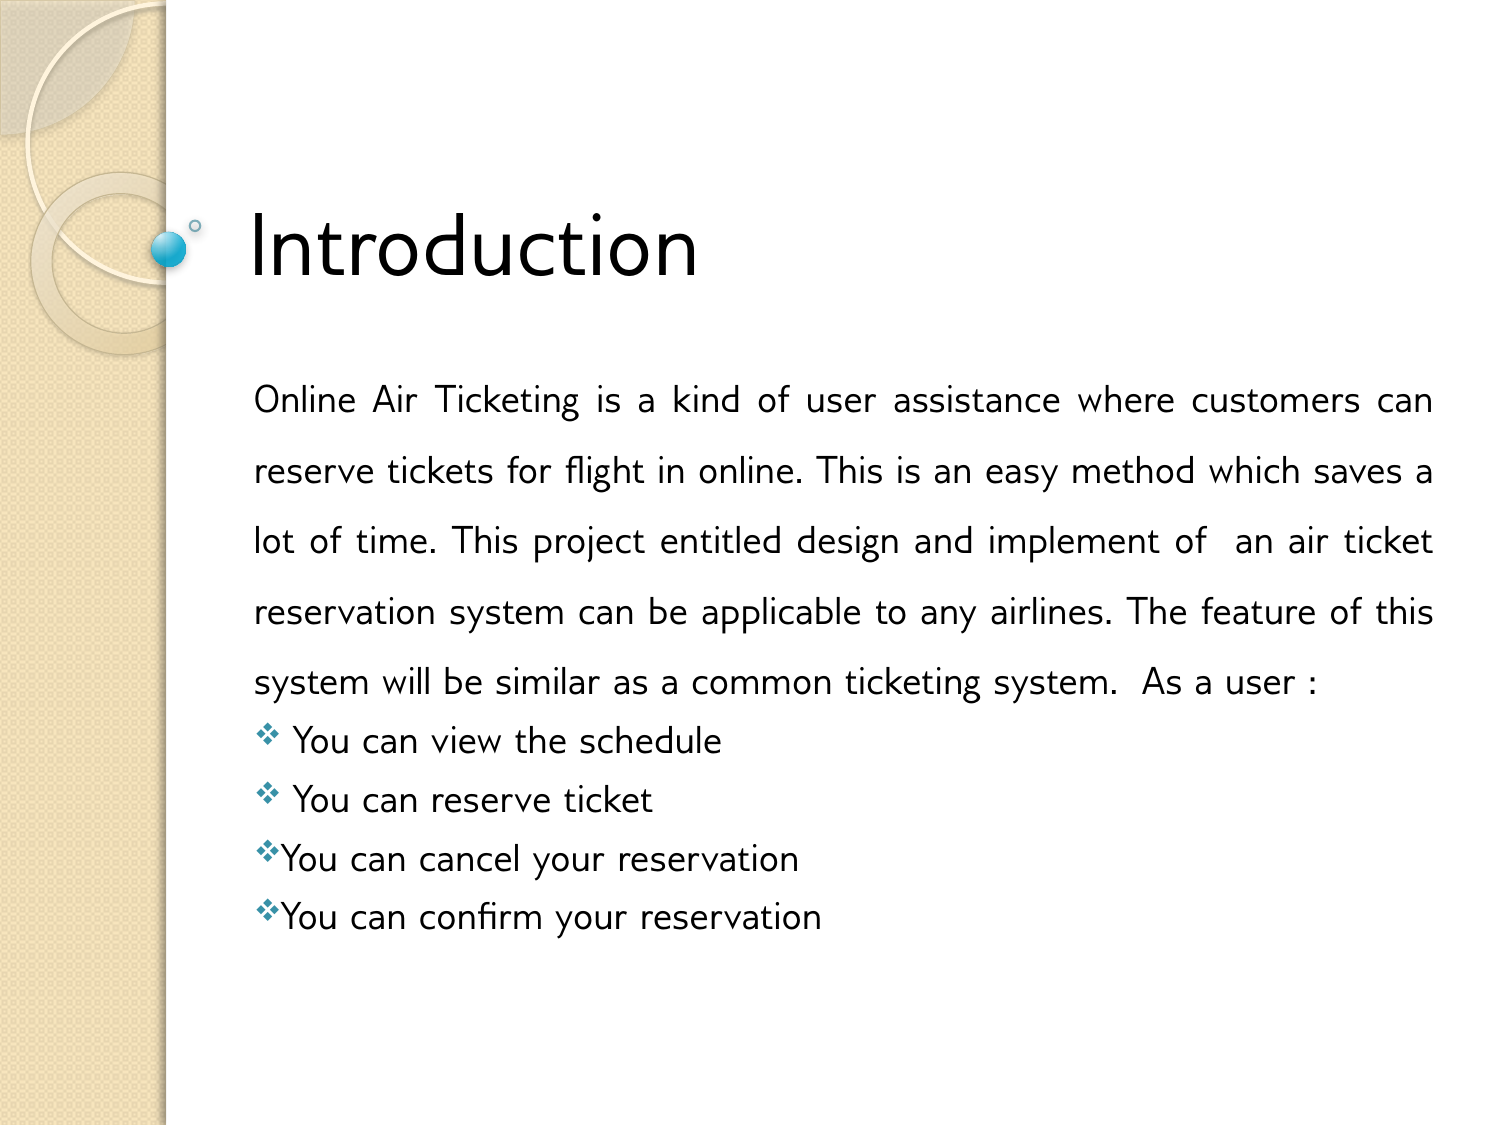

# Introduction
Online Air Ticketing is a kind of user assistance where customers can reserve tickets for flight in online. This is an easy method which saves a lot of time. This project entitled design and implement of  an air ticket reservation system can be applicable to any airlines. The feature of this system will be similar as a common ticketing system.  As a user :
 You can view the schedule
 You can reserve ticket
You can cancel your reservation
You can confirm your reservation